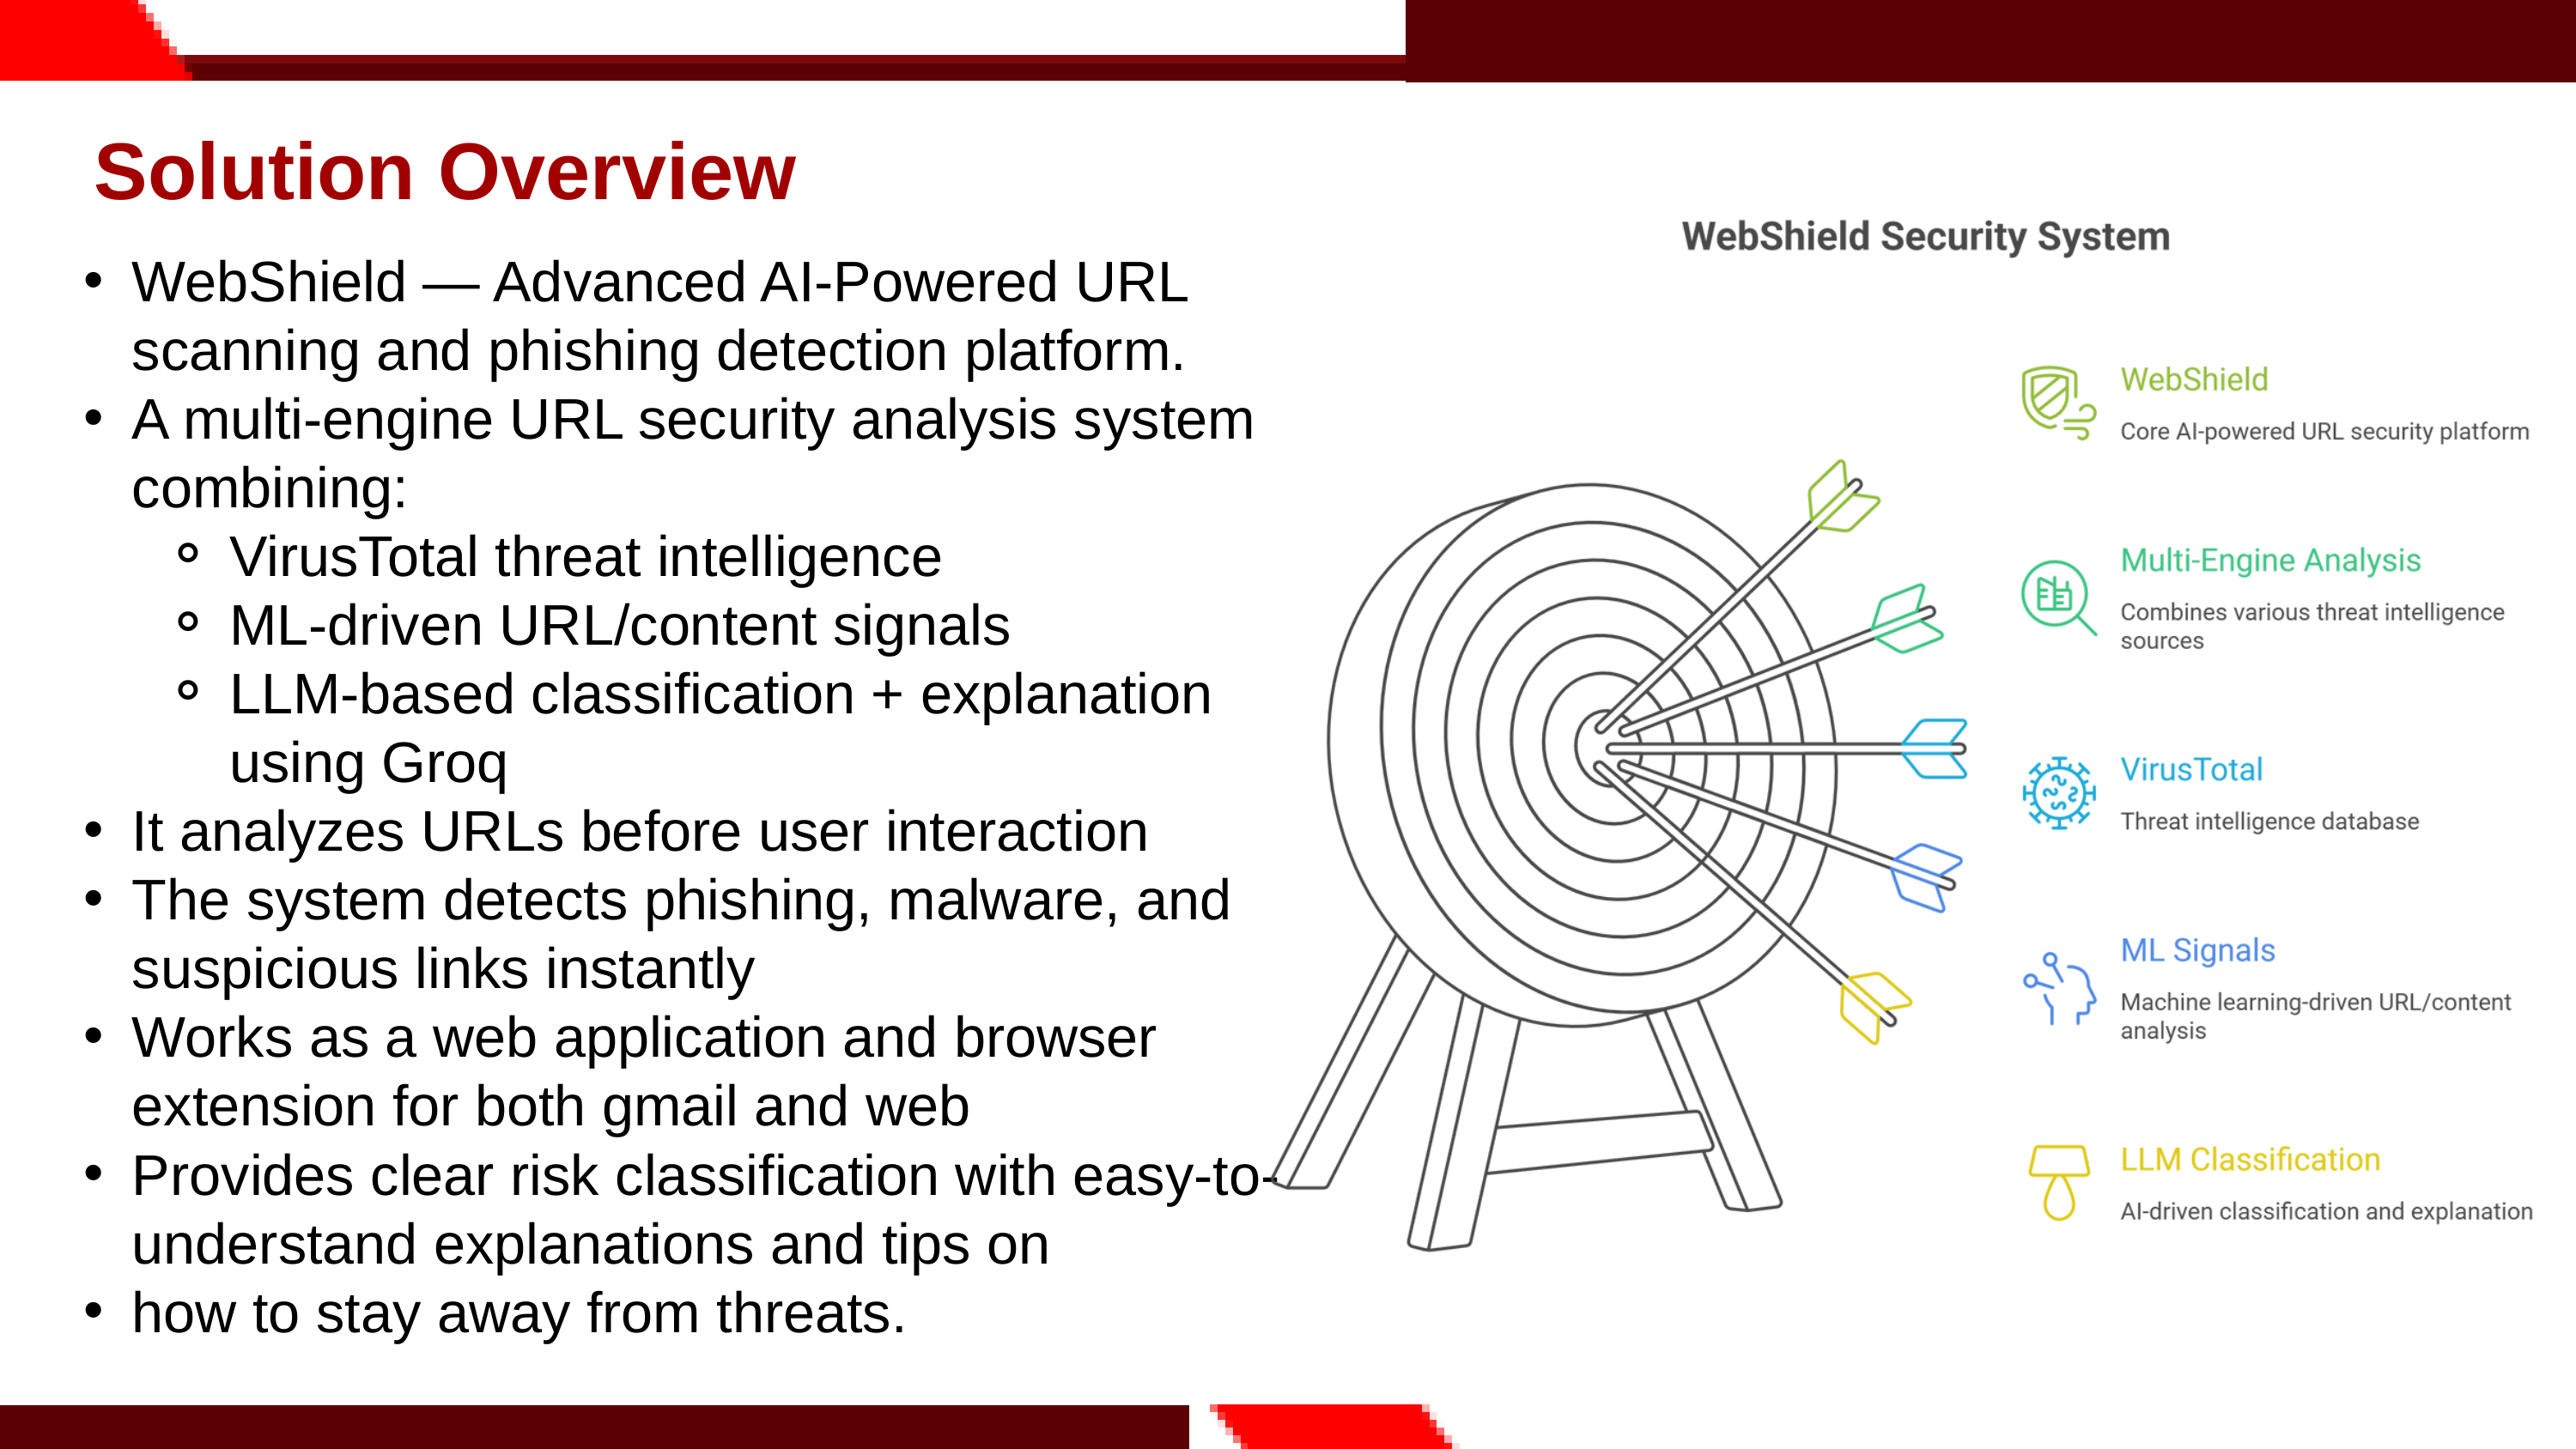

Solution Overview

WebShield — Advanced AI-Powered URL scanning and phishing detection platform.
A multi-engine URL security analysis system combining:
VirusTotal threat intelligence
ML-driven URL/content signals
LLM-based classification + explanation using Groq
It analyzes URLs before user interaction
The system detects phishing, malware, and suspicious links instantly
Works as a web application and browser extension for both gmail and web
Provides clear risk classification with easy-to-understand explanations and tips on
how to stay away from threats.